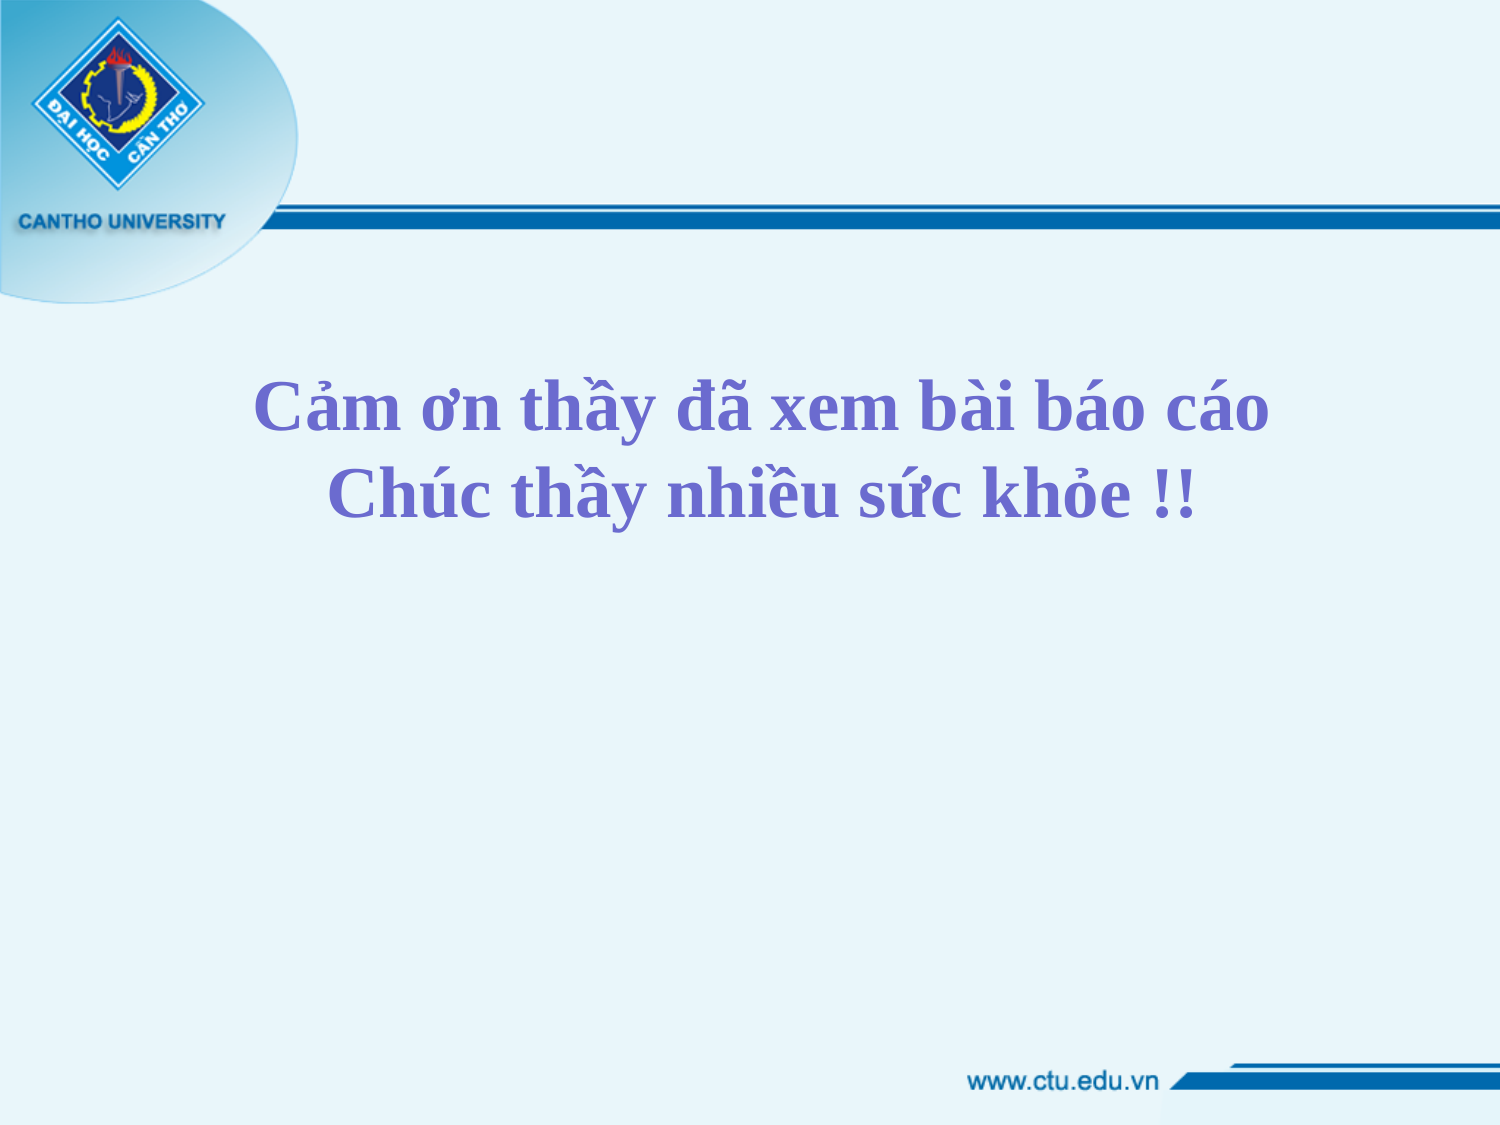

Cảm ơn thầy đã xem bài báo cáo
Chúc thầy nhiều sức khỏe !!